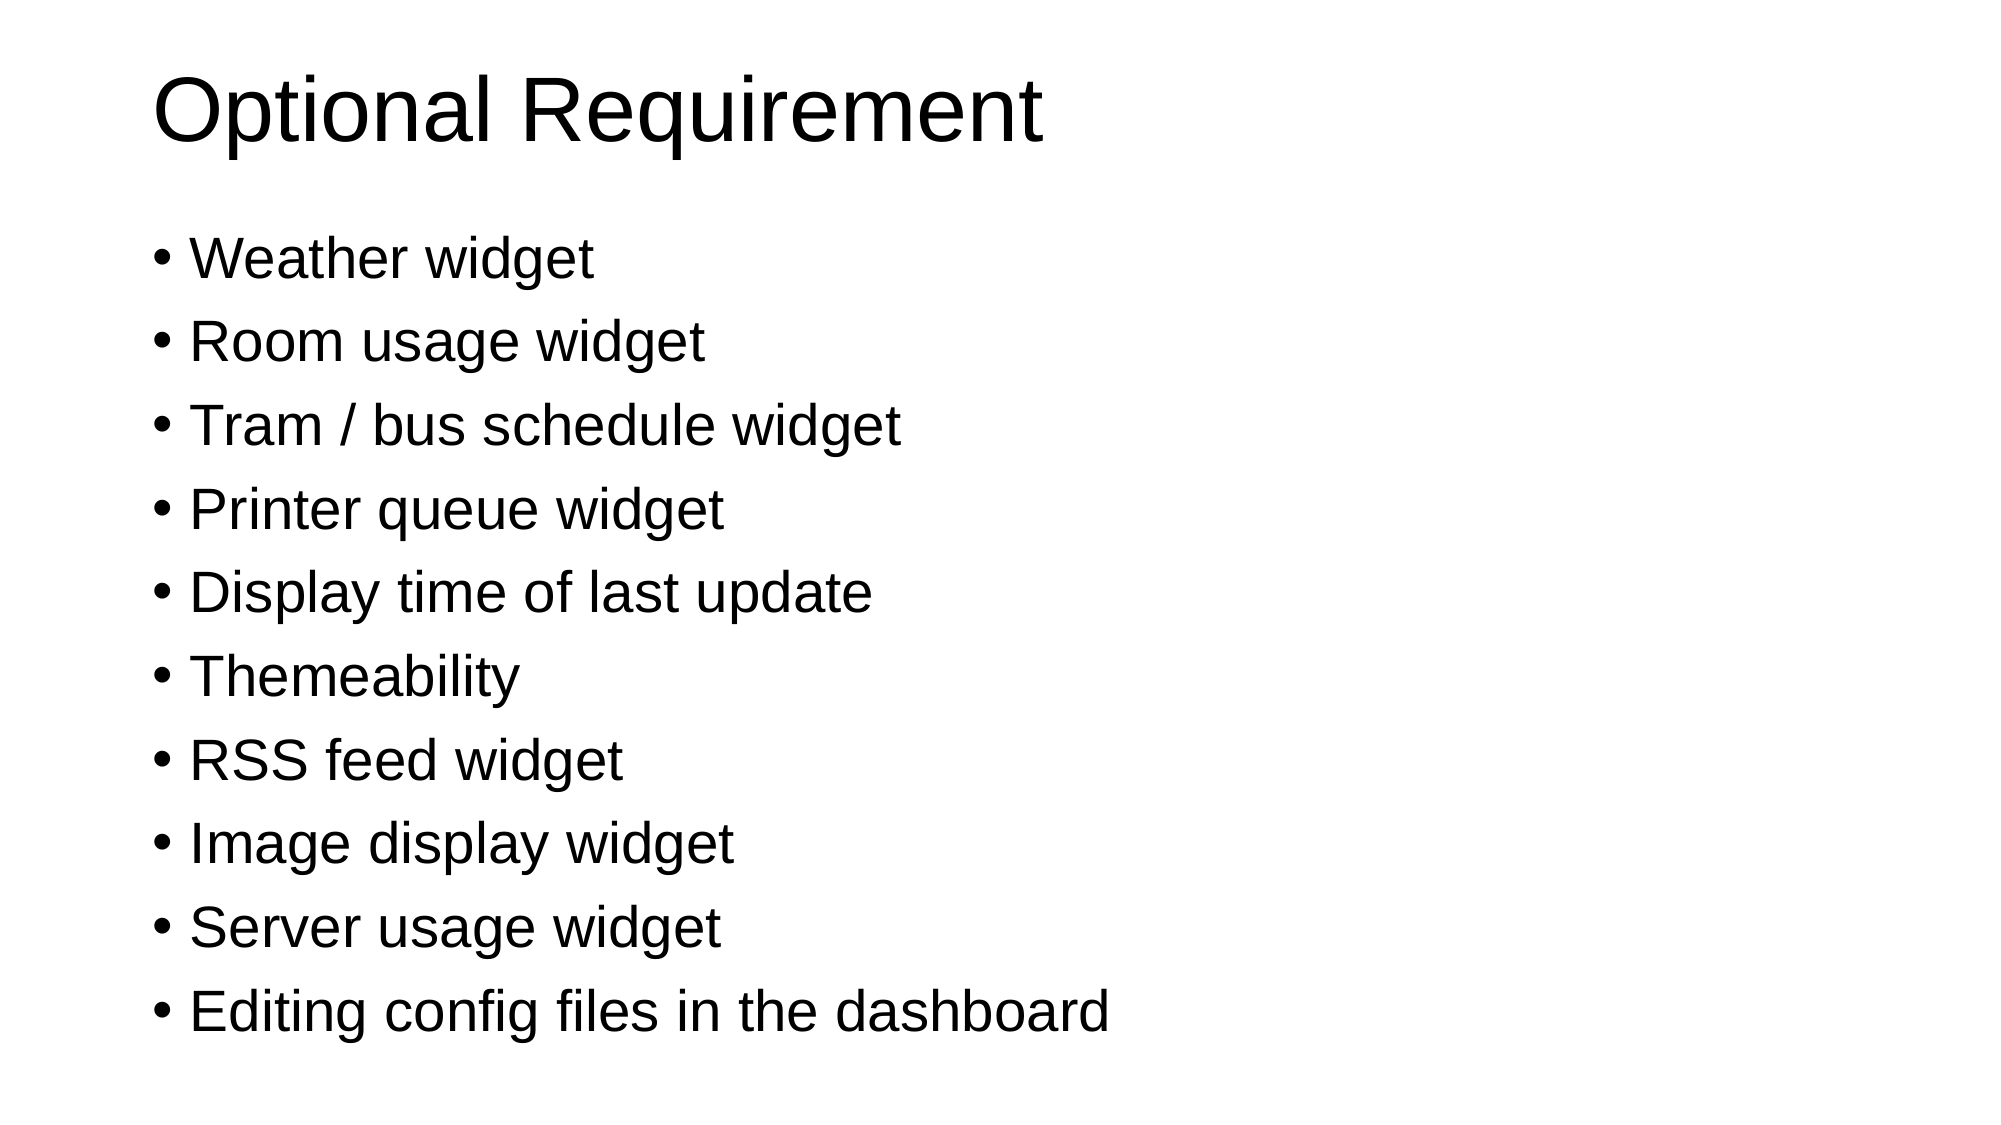

# Optional Requirement
Weather widget
Room usage widget
Tram / bus schedule widget
Printer queue widget
Display time of last update
Themeability
RSS feed widget
Image display widget
Server usage widget
Editing config files in the dashboard